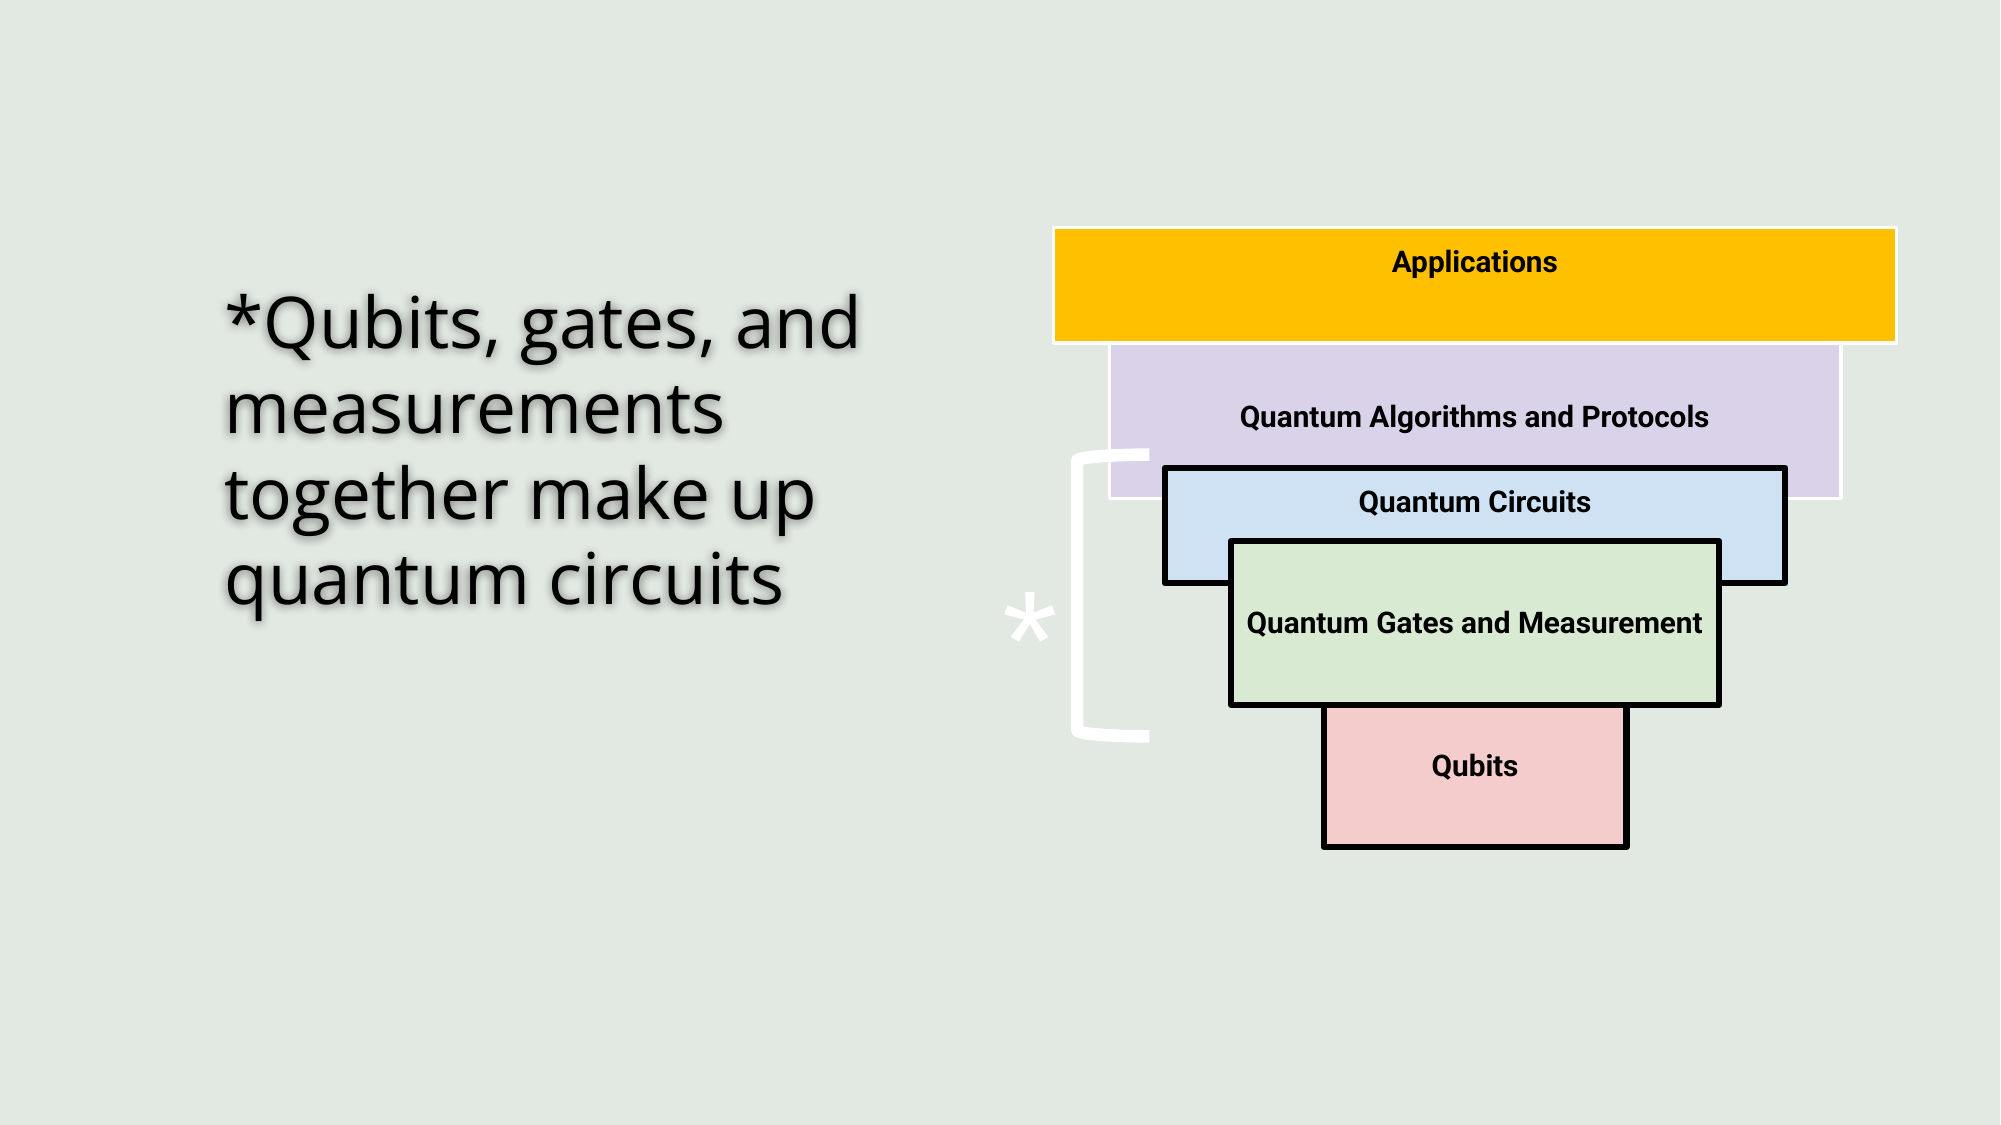

Applications

*Qubits, gates, and measurements together make up quantum circuits

Quantum Algorithms and Protocols

Quantum Circuits

*

Quantum Gates and Measurement

Qubits